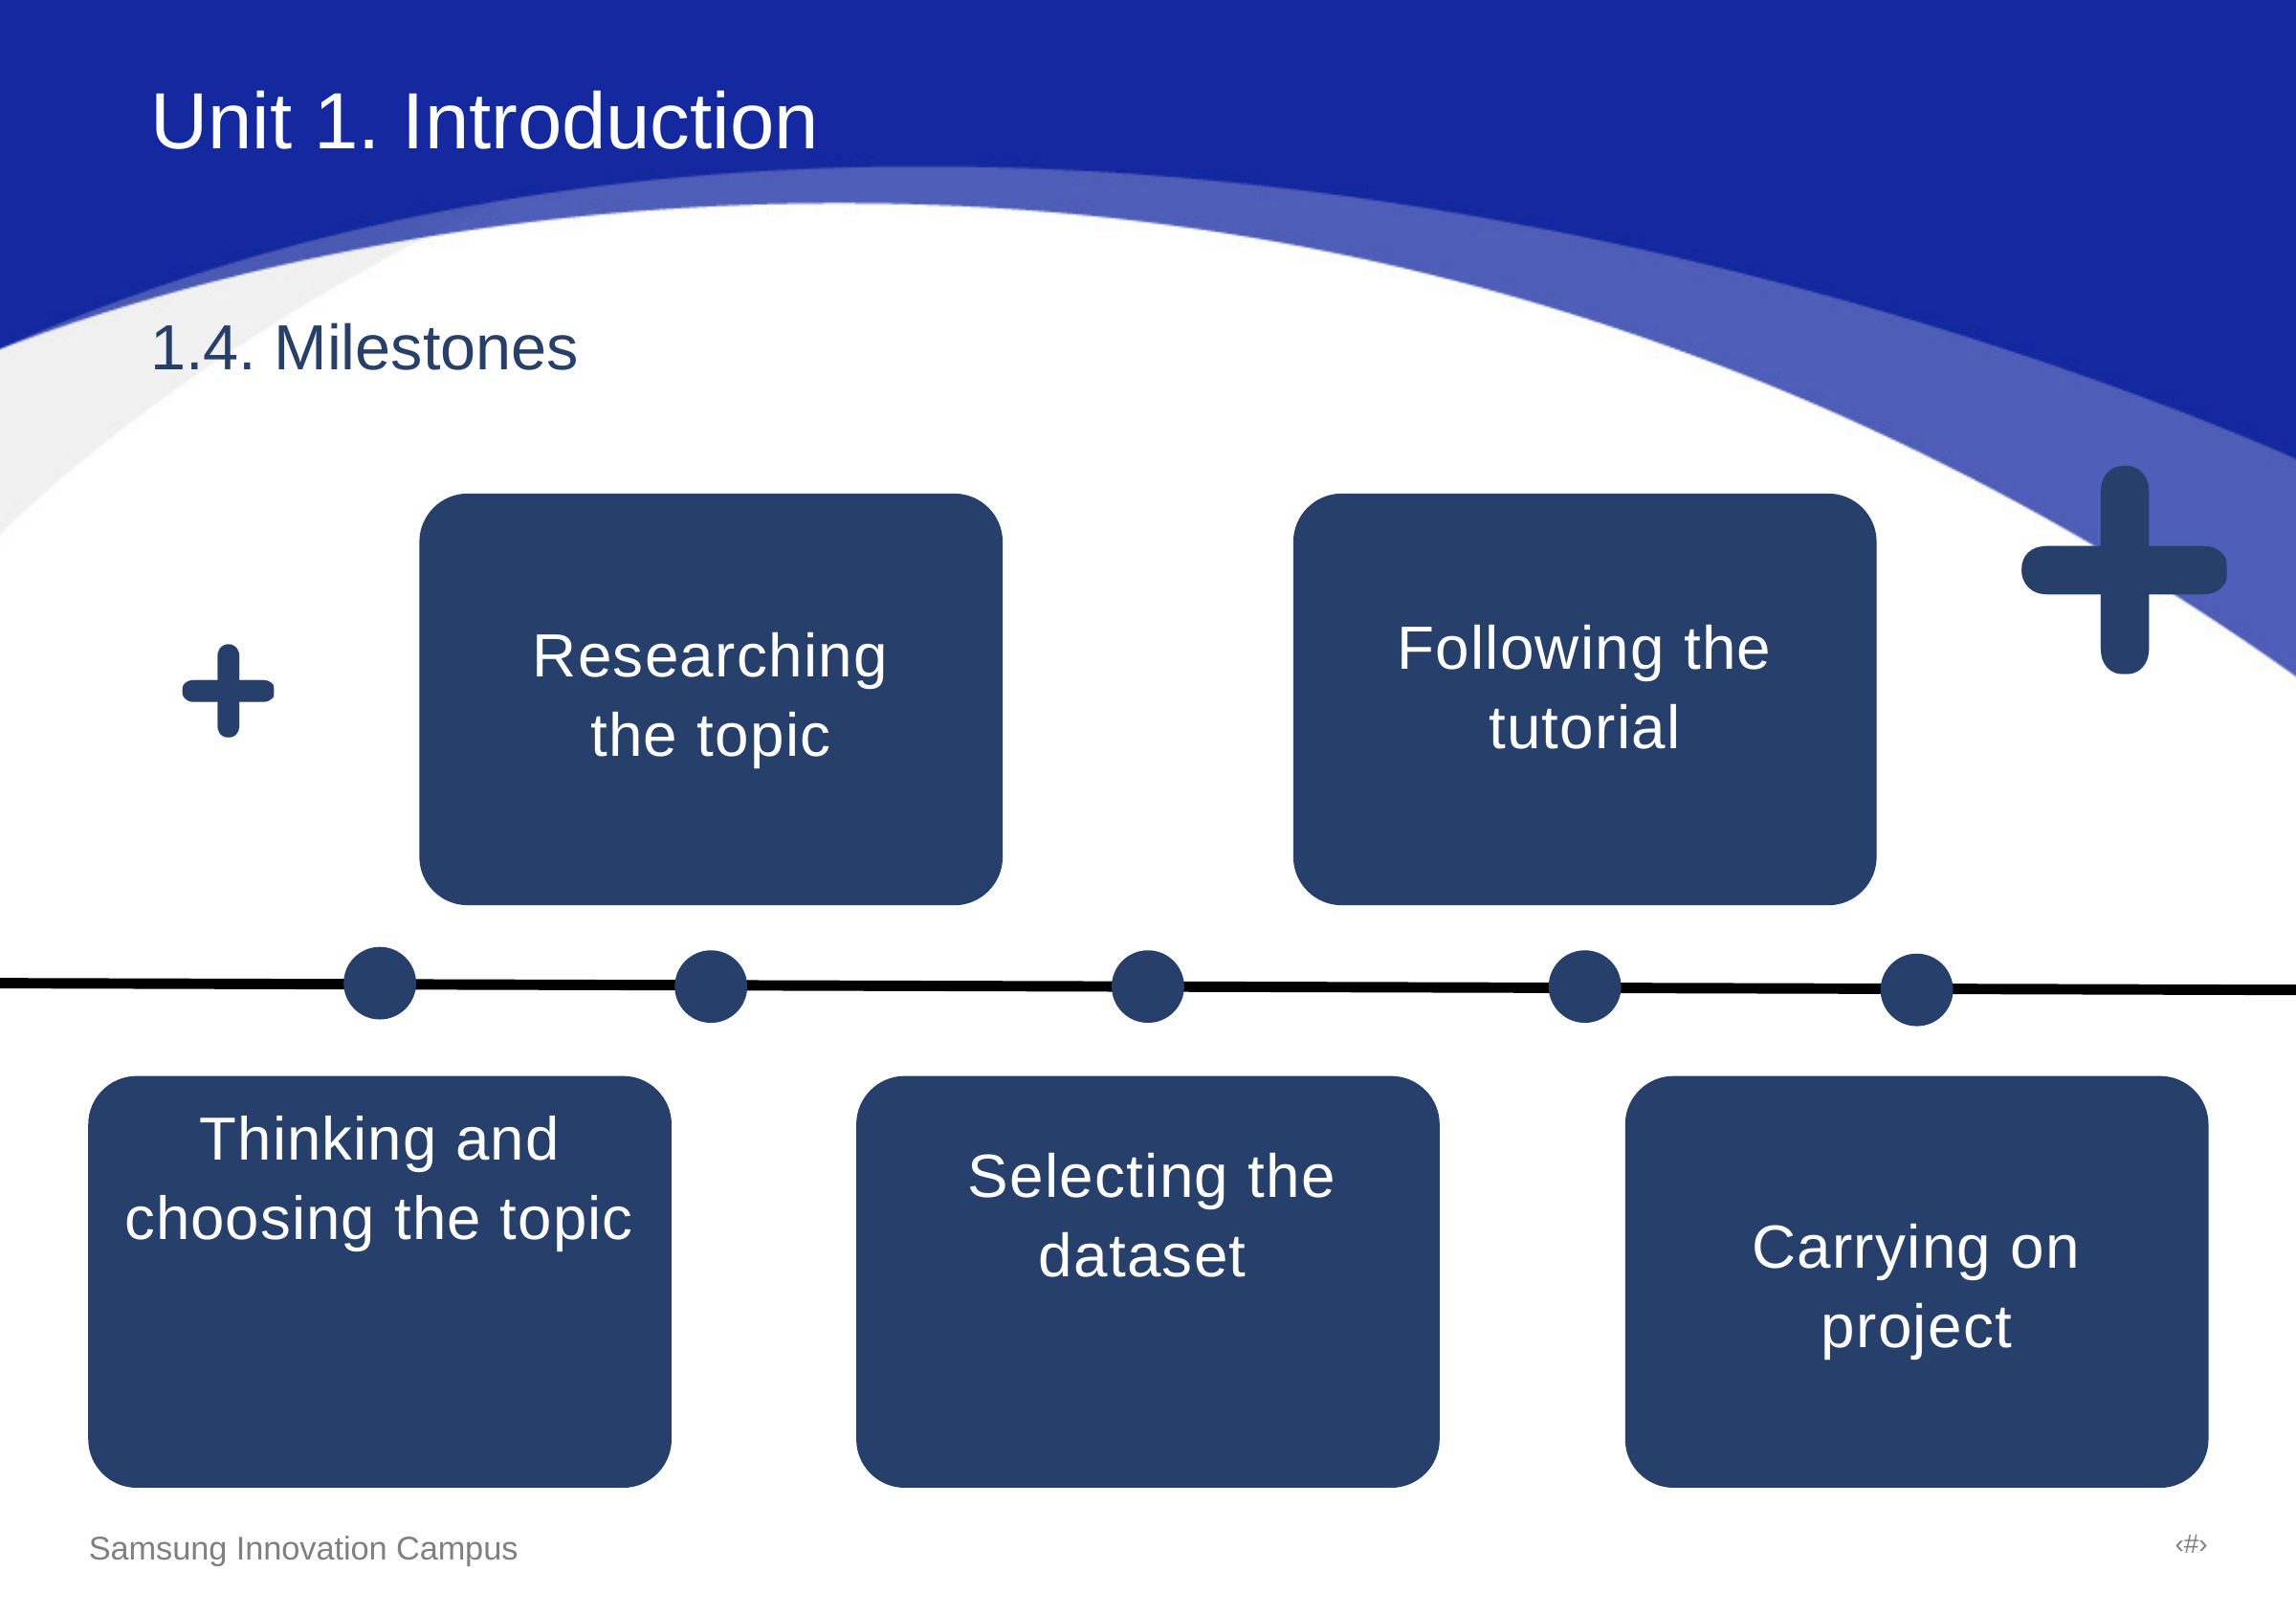

Unit 1. Introduction
1.4. Milestones

Following the tutorial
Researching the topic

​Thinking and choosing the topic
​Selecting the dataset
Carrying on project

‹#›
Samsung Innovation Campus